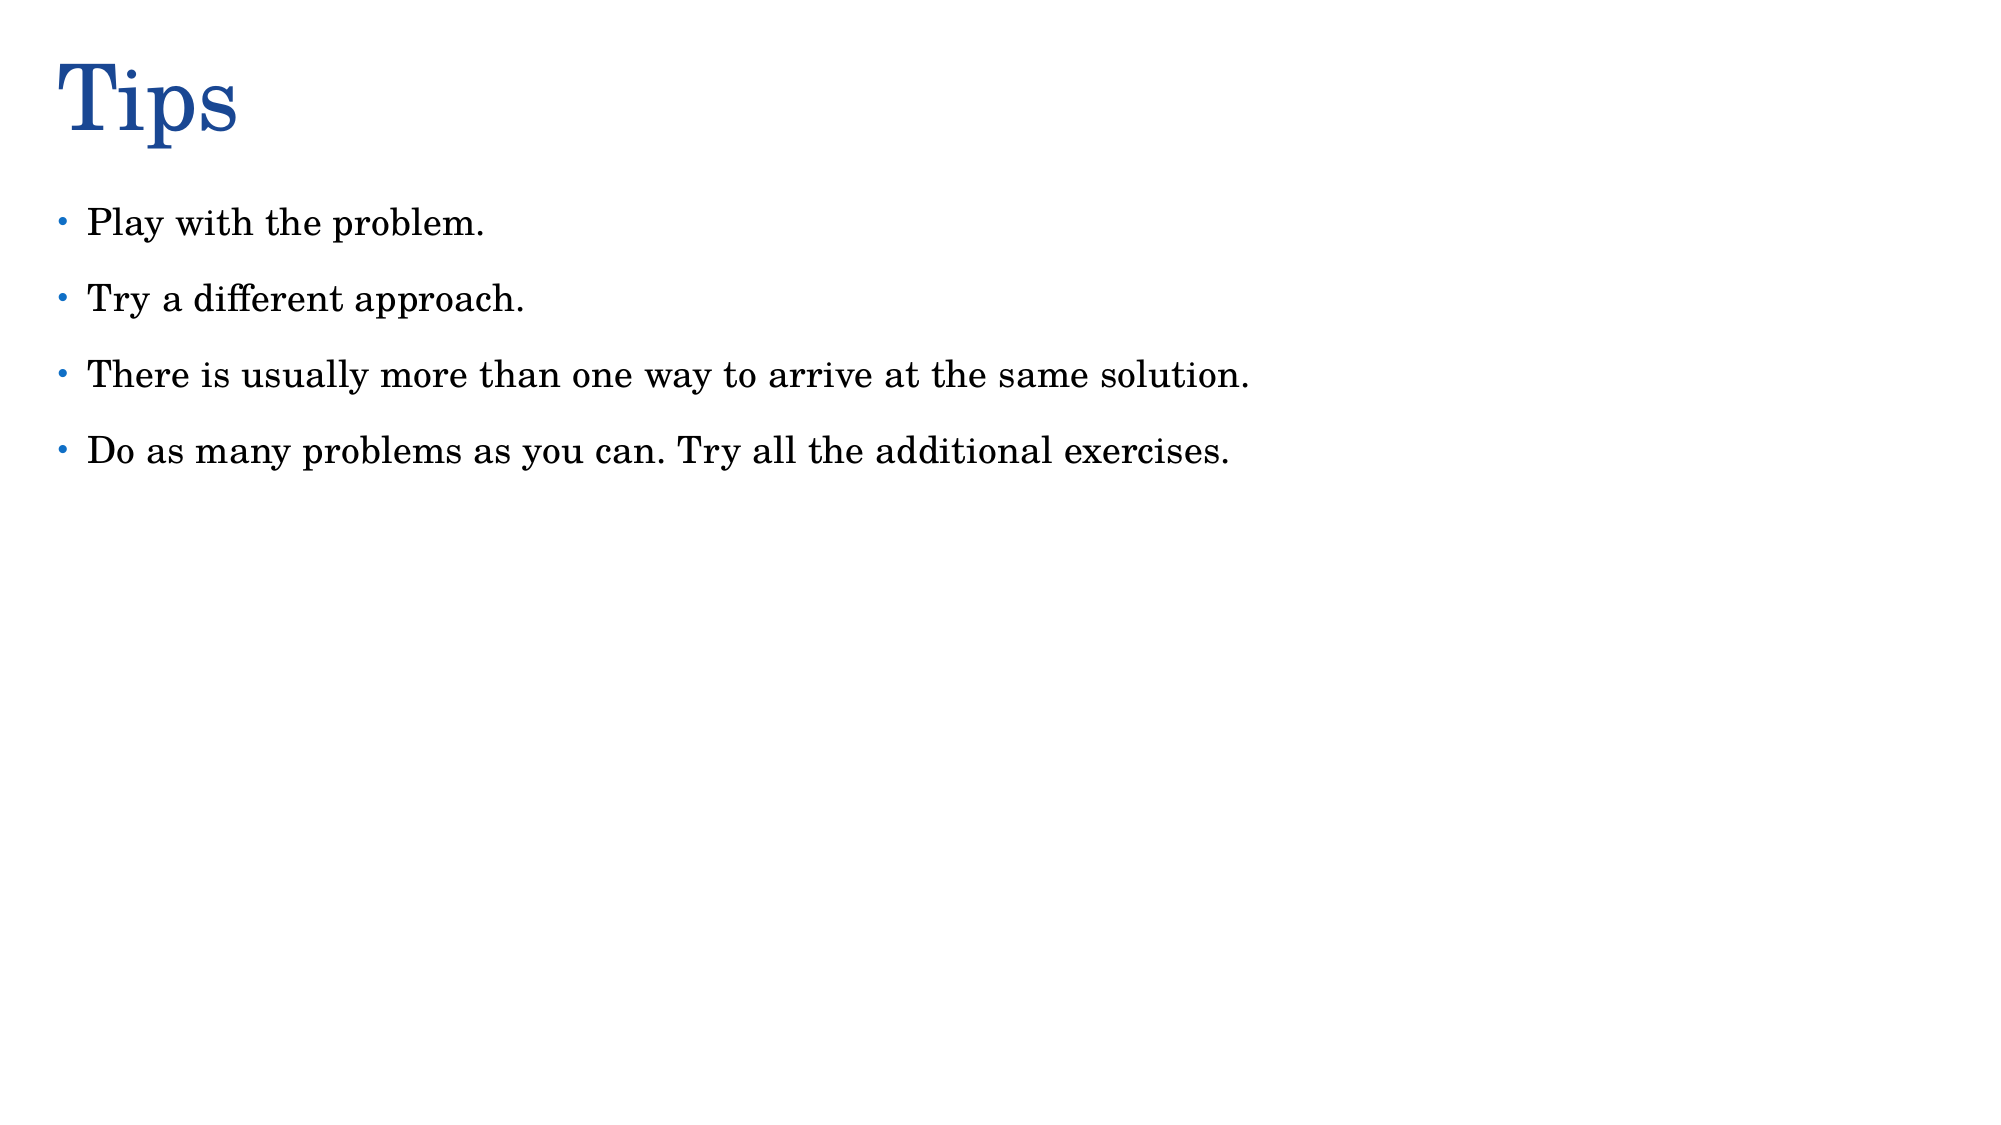

# Tips
Play with the problem.
Try a different approach.
There is usually more than one way to arrive at the same solution.
Do as many problems as you can. Try all the additional exercises.